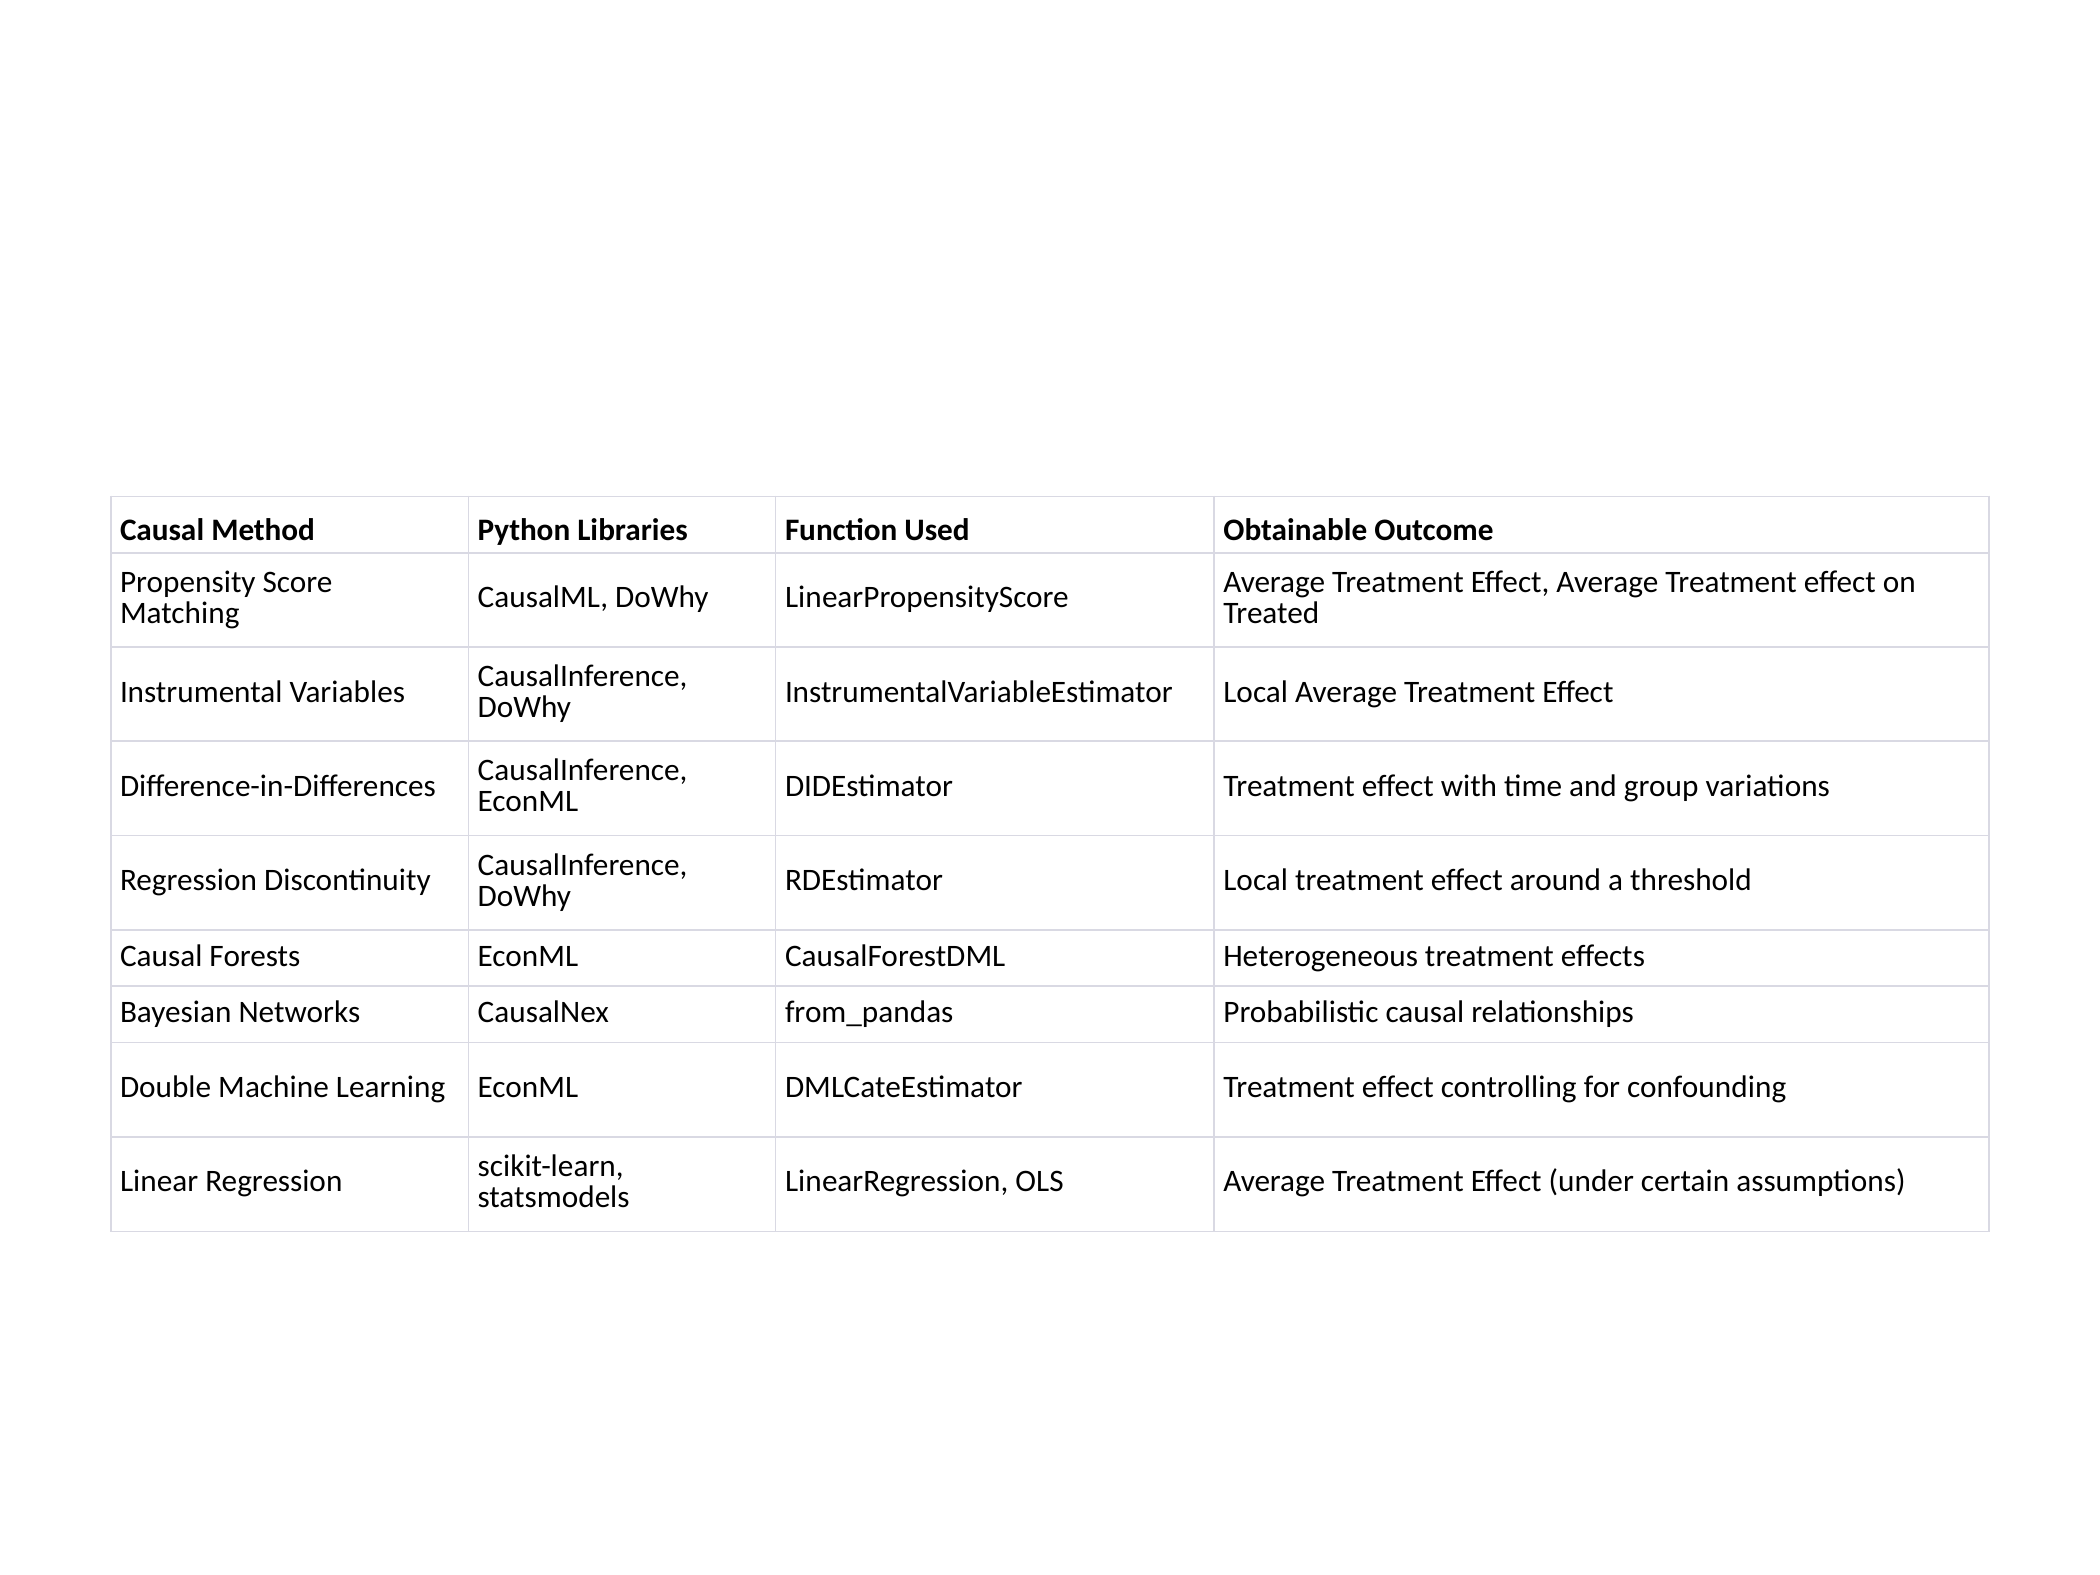

#
| Causal Method | Python Libraries | Function Used | Obtainable Outcome |
| --- | --- | --- | --- |
| Propensity Score Matching | CausalML, DoWhy | LinearPropensityScore | Average Treatment Effect, Average Treatment effect on Treated |
| Instrumental Variables | CausalInference, DoWhy | InstrumentalVariableEstimator | Local Average Treatment Effect |
| Difference-in-Differences | CausalInference, EconML | DIDEstimator | Treatment effect with time and group variations |
| Regression Discontinuity | CausalInference, DoWhy | RDEstimator | Local treatment effect around a threshold |
| Causal Forests | EconML | CausalForestDML | Heterogeneous treatment effects |
| Bayesian Networks | CausalNex | from\_pandas | Probabilistic causal relationships |
| Double Machine Learning | EconML | DMLCateEstimator | Treatment effect controlling for confounding |
| Linear Regression | scikit-learn, statsmodels | LinearRegression, OLS | Average Treatment Effect (under certain assumptions) |